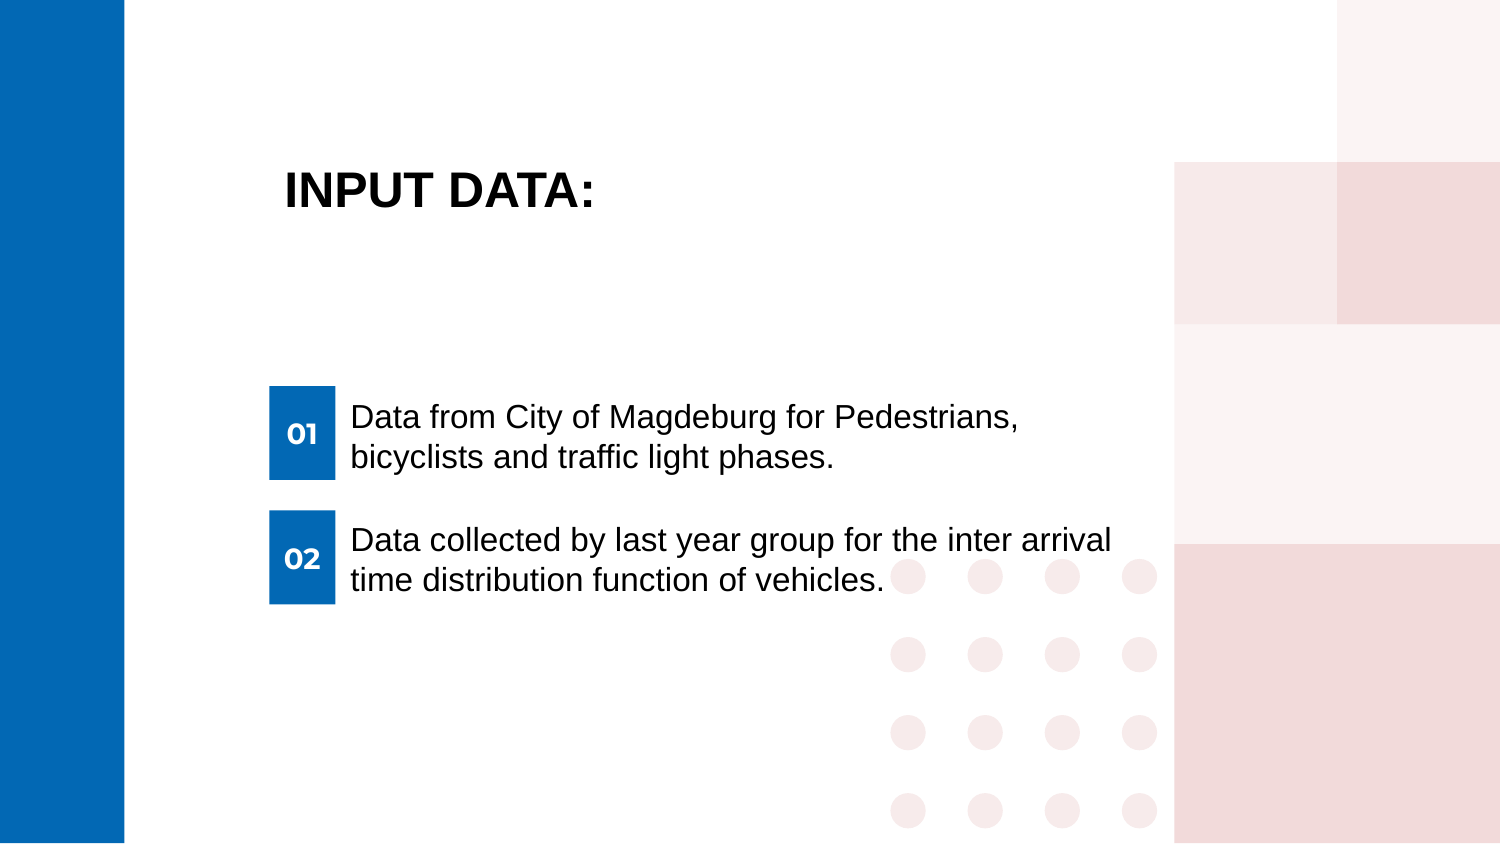

INPUT DATA:
01
Data from City of Magdeburg for Pedestrians, bicyclists and traffic light phases.
02
Data collected by last year group for the inter arrival time distribution function of vehicles.